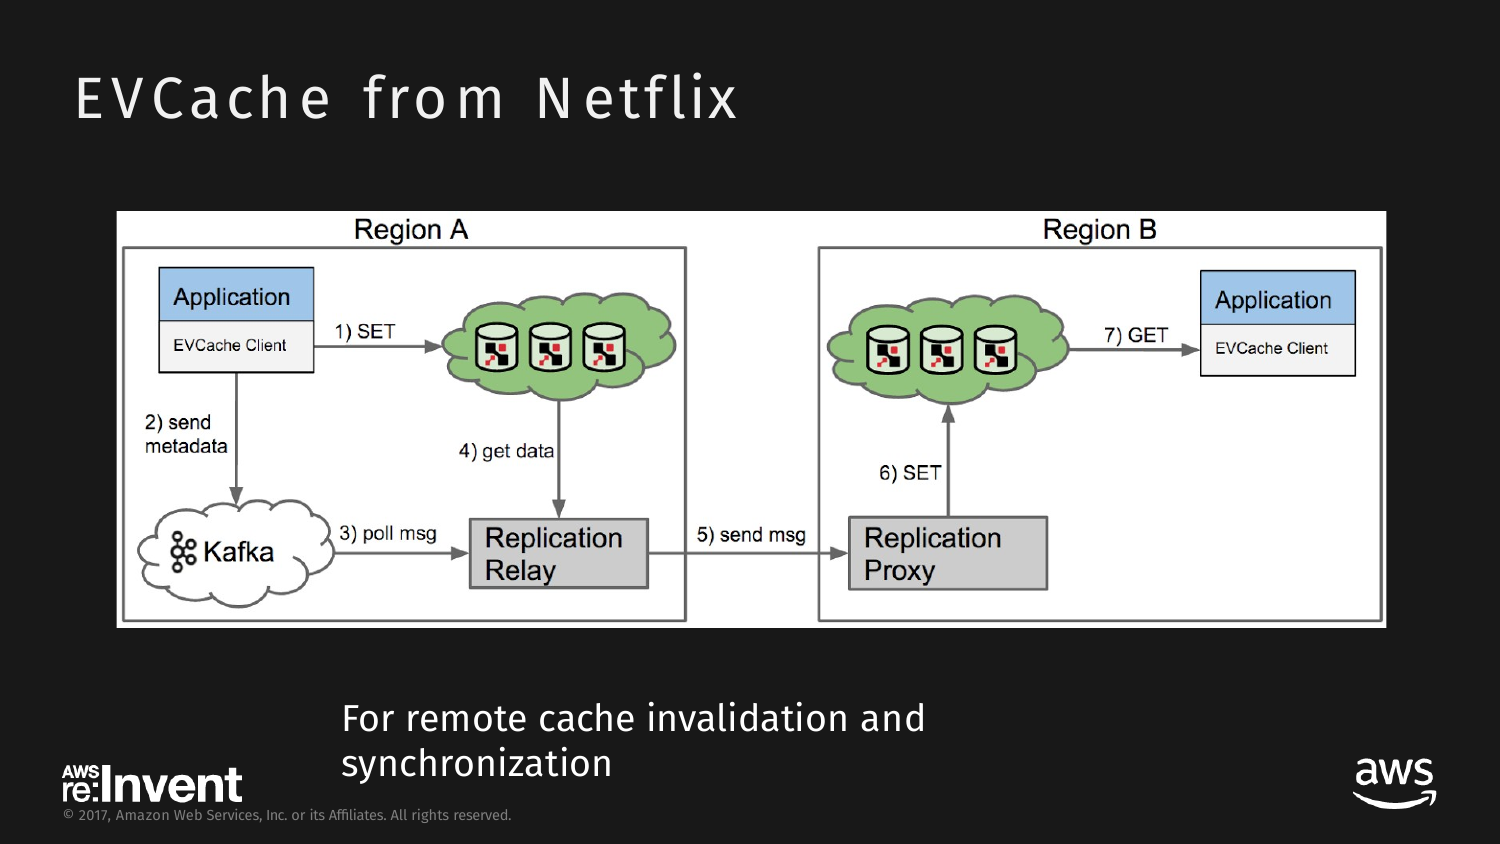

# EVCache	from	Netflix

For remote cache invalidation and synchronization
© 2017, Amazon Web Services, Inc. or its Affiliates. All rights reserved.